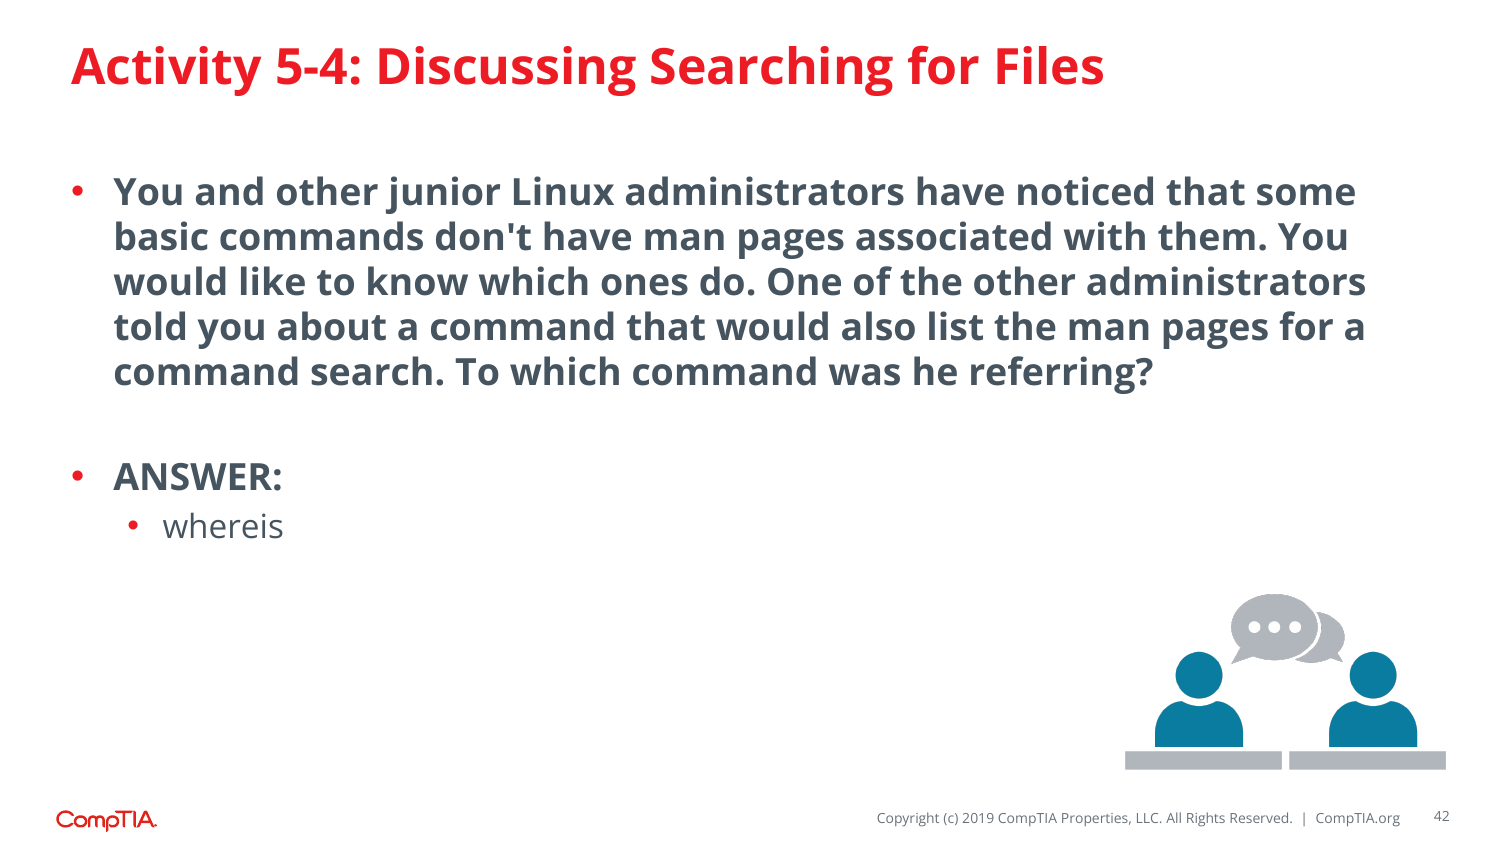

# Activity 5-4: Discussing Searching for Files
You and other junior Linux administrators have noticed that some basic commands don't have man pages associated with them. You would like to know which ones do. One of the other administrators told you about a command that would also list the man pages for a command search. To which command was he referring?

ANSWER:
whereis

42